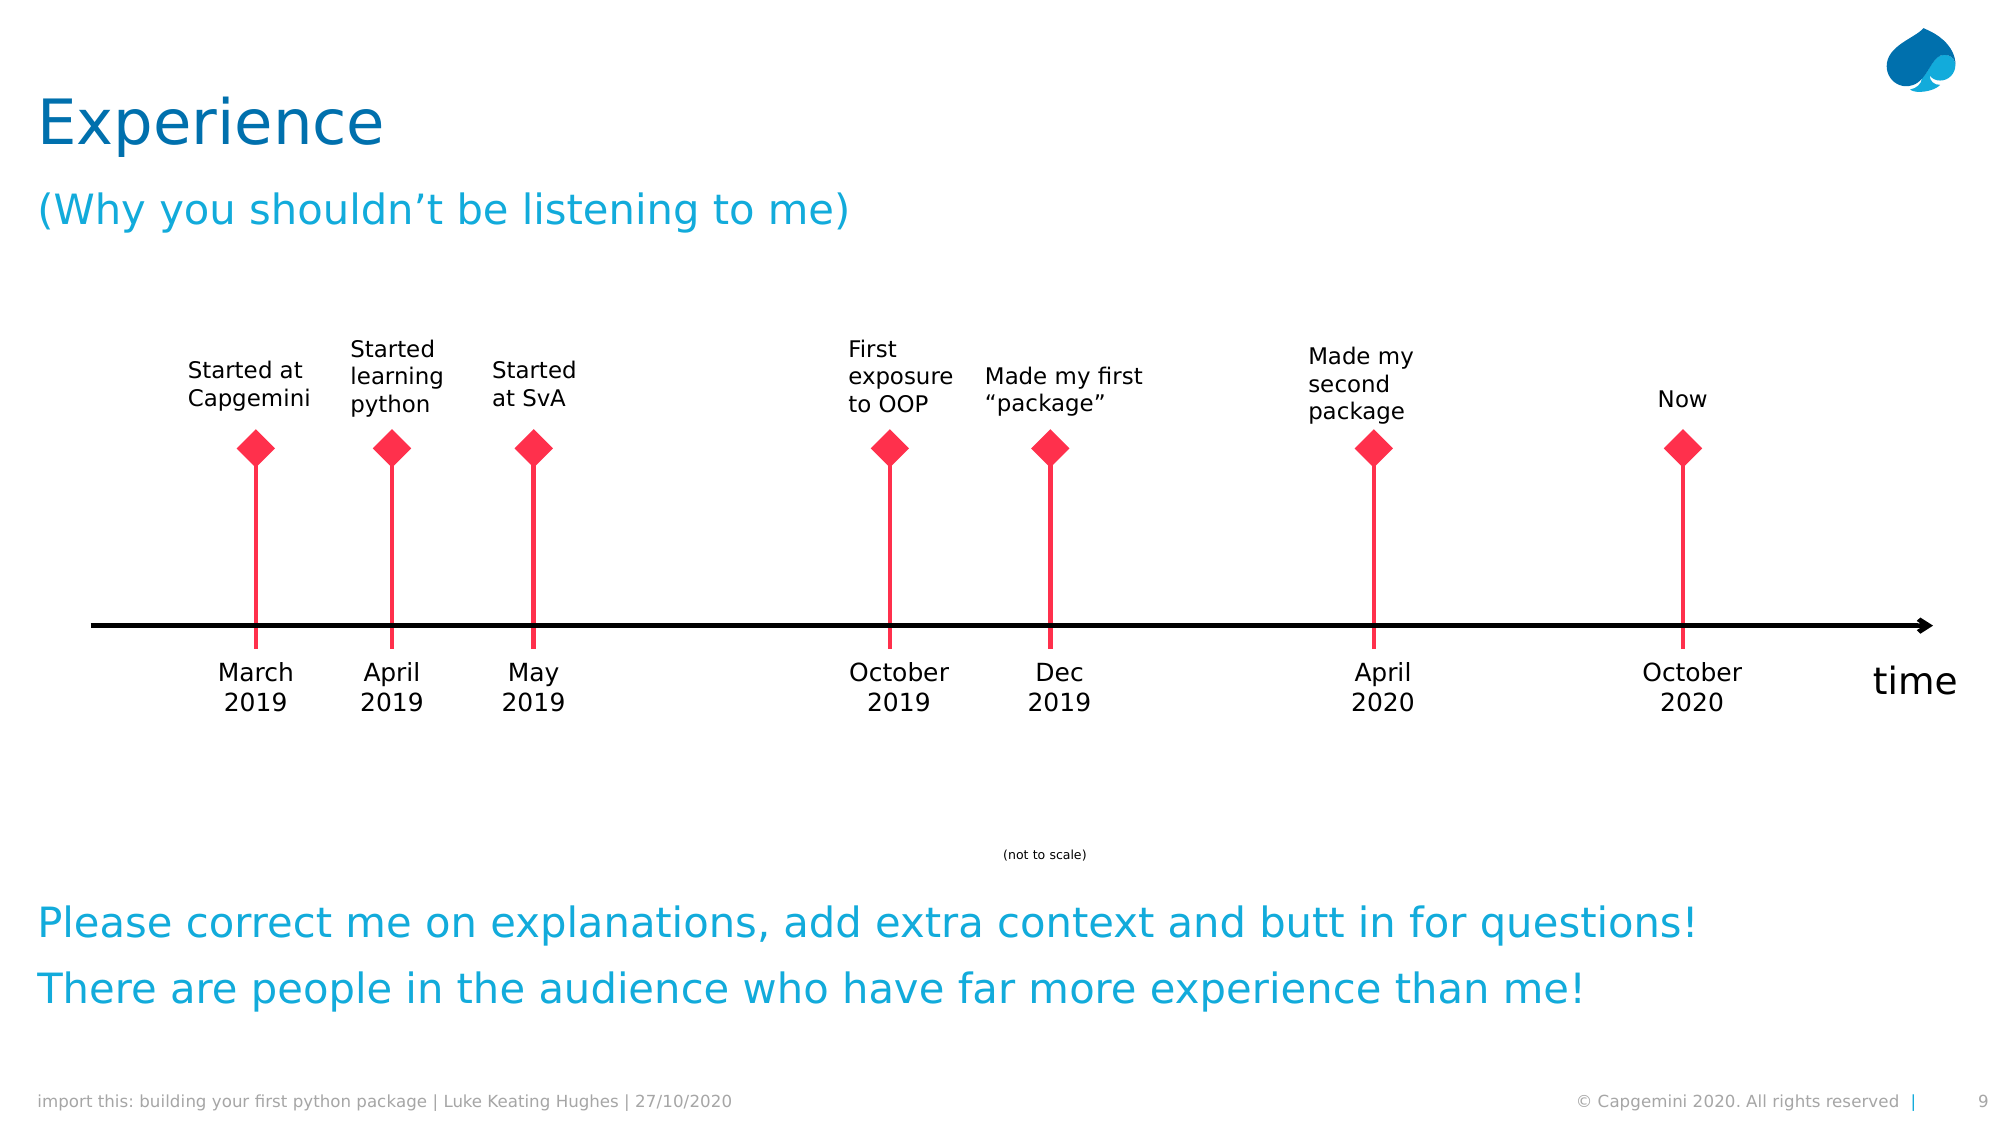

# Experience
(Why you shouldn’t be listening to me)
Started learning python

April 2019
First exposure to OOP

October 2019
Made my second package

April 2020
Started at Capgemini

March 2019
Started at SvA

May 2019
Made my first “package”

Dec 2019
Now

October 2020
time
(not to scale)
Please correct me on explanations, add extra context and butt in for questions!
There are people in the audience who have far more experience than me!